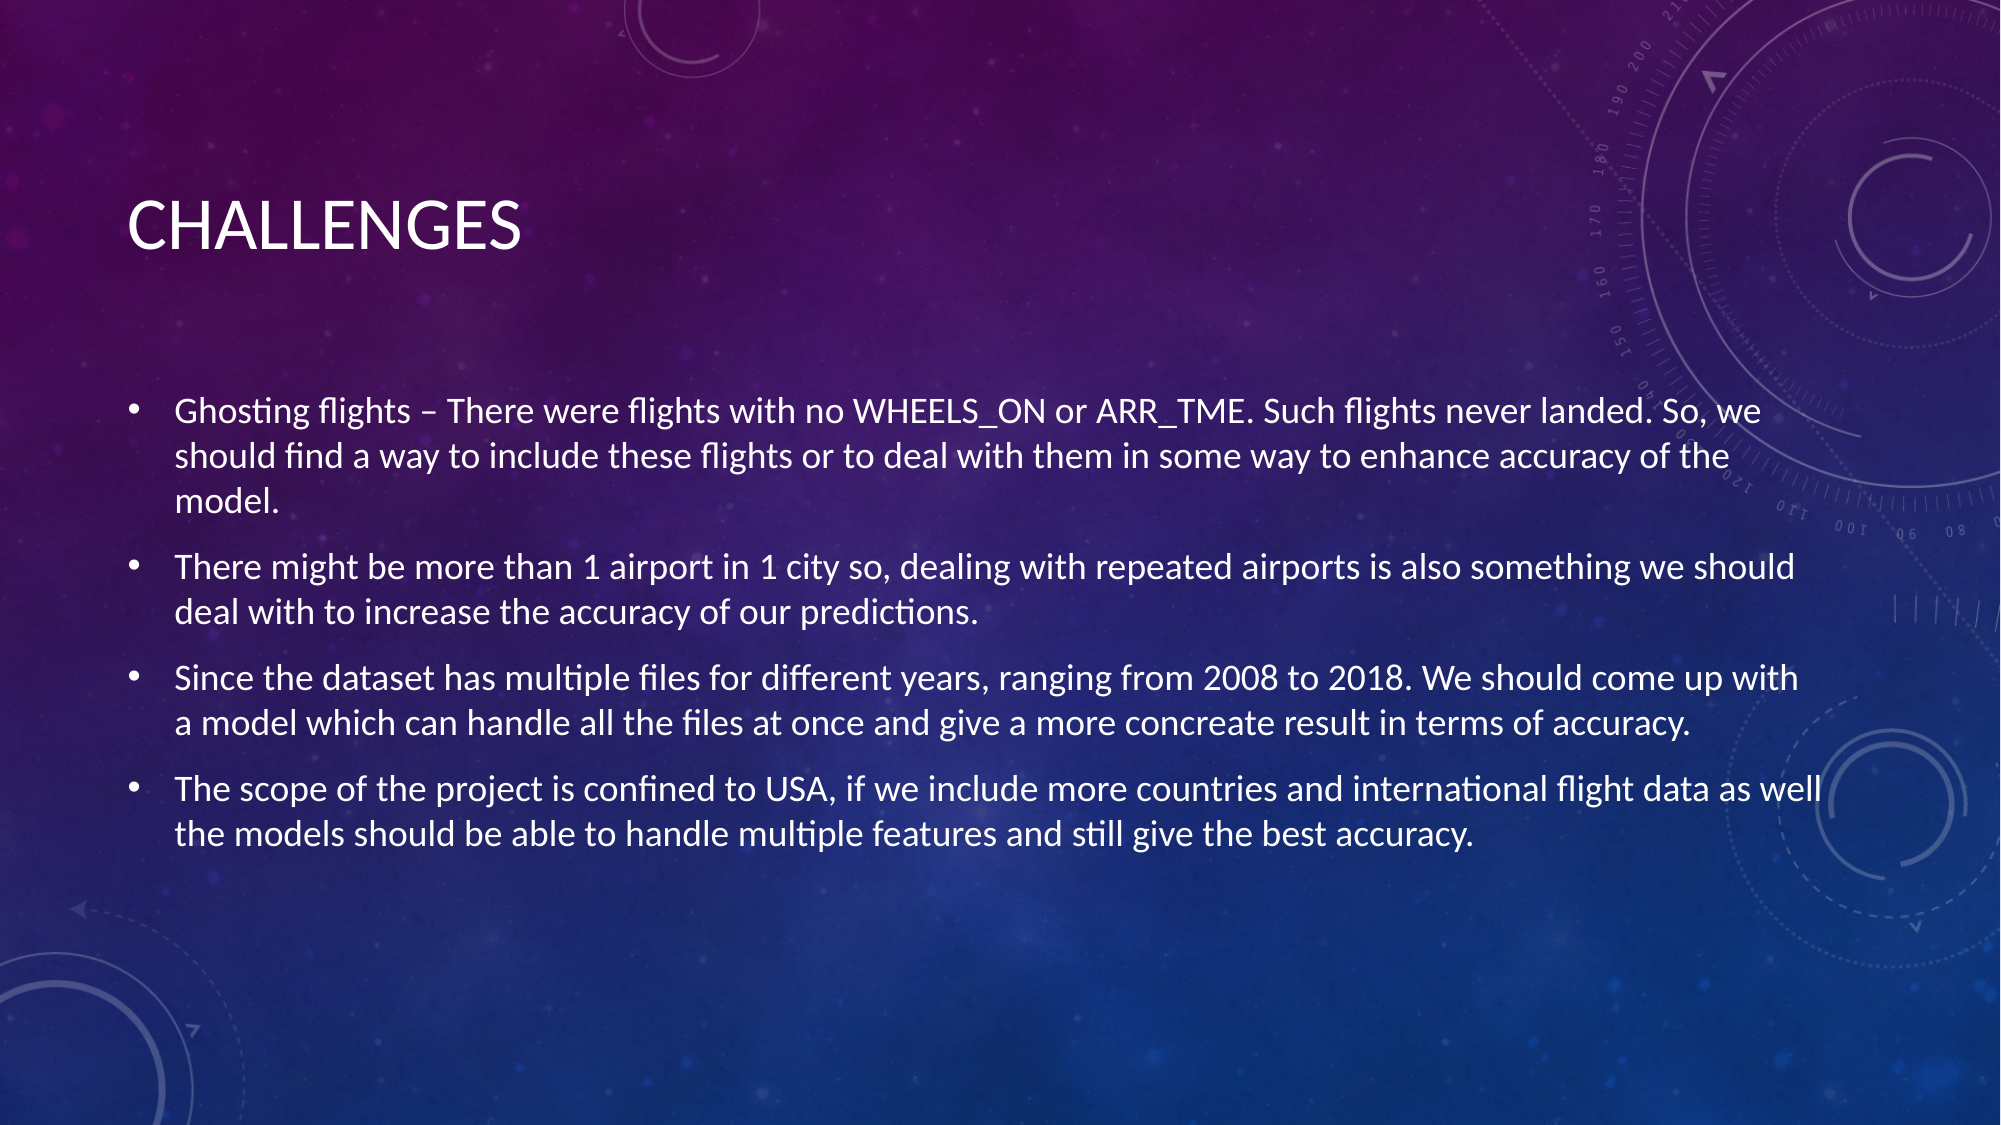

# challenges
Ghosting flights – There were flights with no WHEELS_ON or ARR_TME. Such flights never landed. So, we should find a way to include these flights or to deal with them in some way to enhance accuracy of the model.
There might be more than 1 airport in 1 city so, dealing with repeated airports is also something we should deal with to increase the accuracy of our predictions.
Since the dataset has multiple files for different years, ranging from 2008 to 2018. We should come up with a model which can handle all the files at once and give a more concreate result in terms of accuracy.
The scope of the project is confined to USA, if we include more countries and international flight data as well the models should be able to handle multiple features and still give the best accuracy.